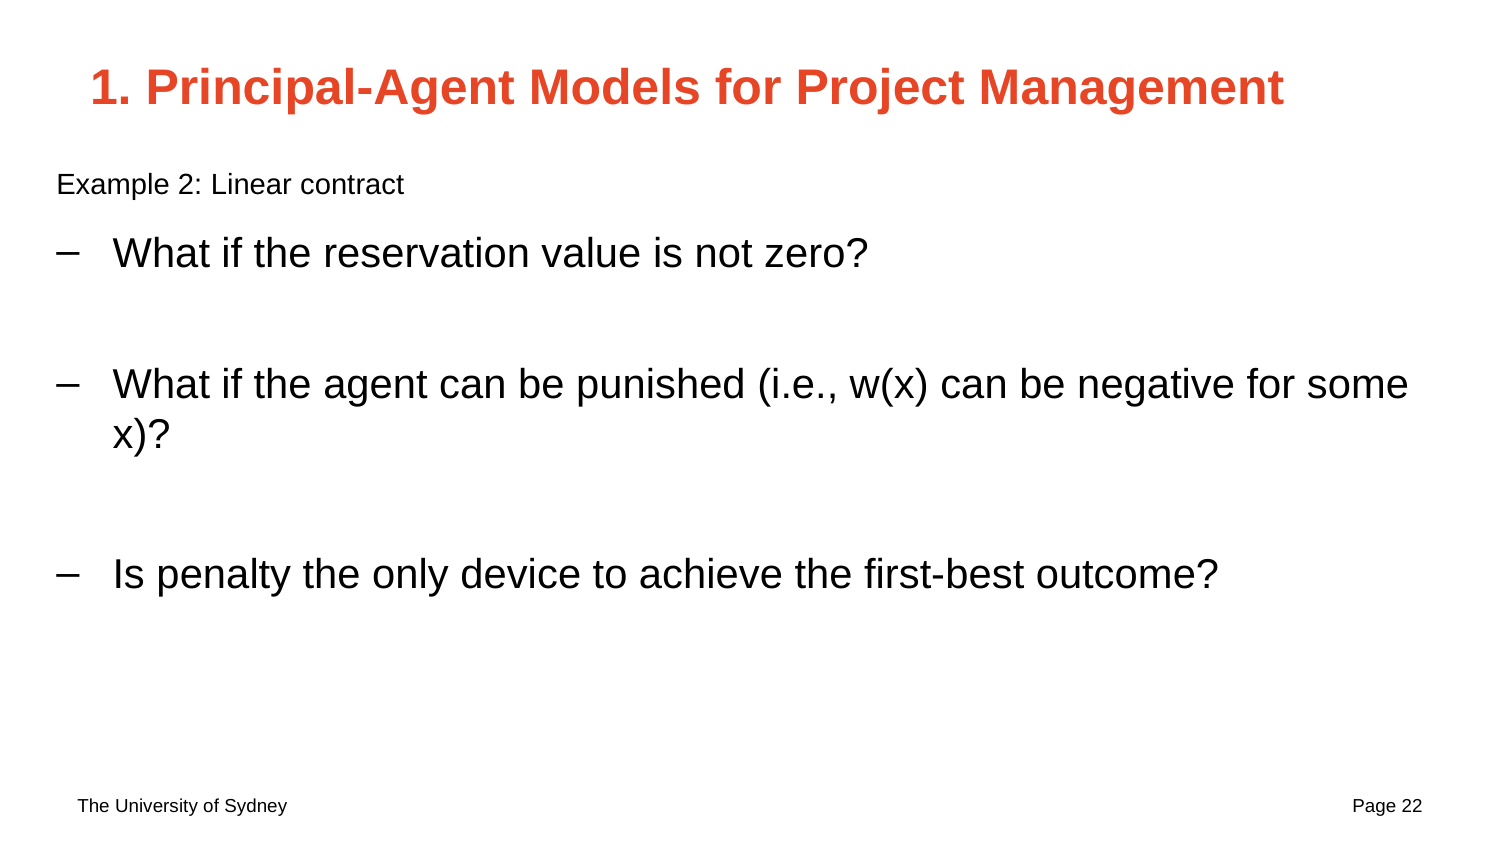

# 1. Principal-Agent Models for Project Management
Example 2: Linear contract
What if the reservation value is not zero?

What if the agent can be punished (i.e., w(x) can be negative for some x)?

Is penalty the only device to achieve the first-best outcome?